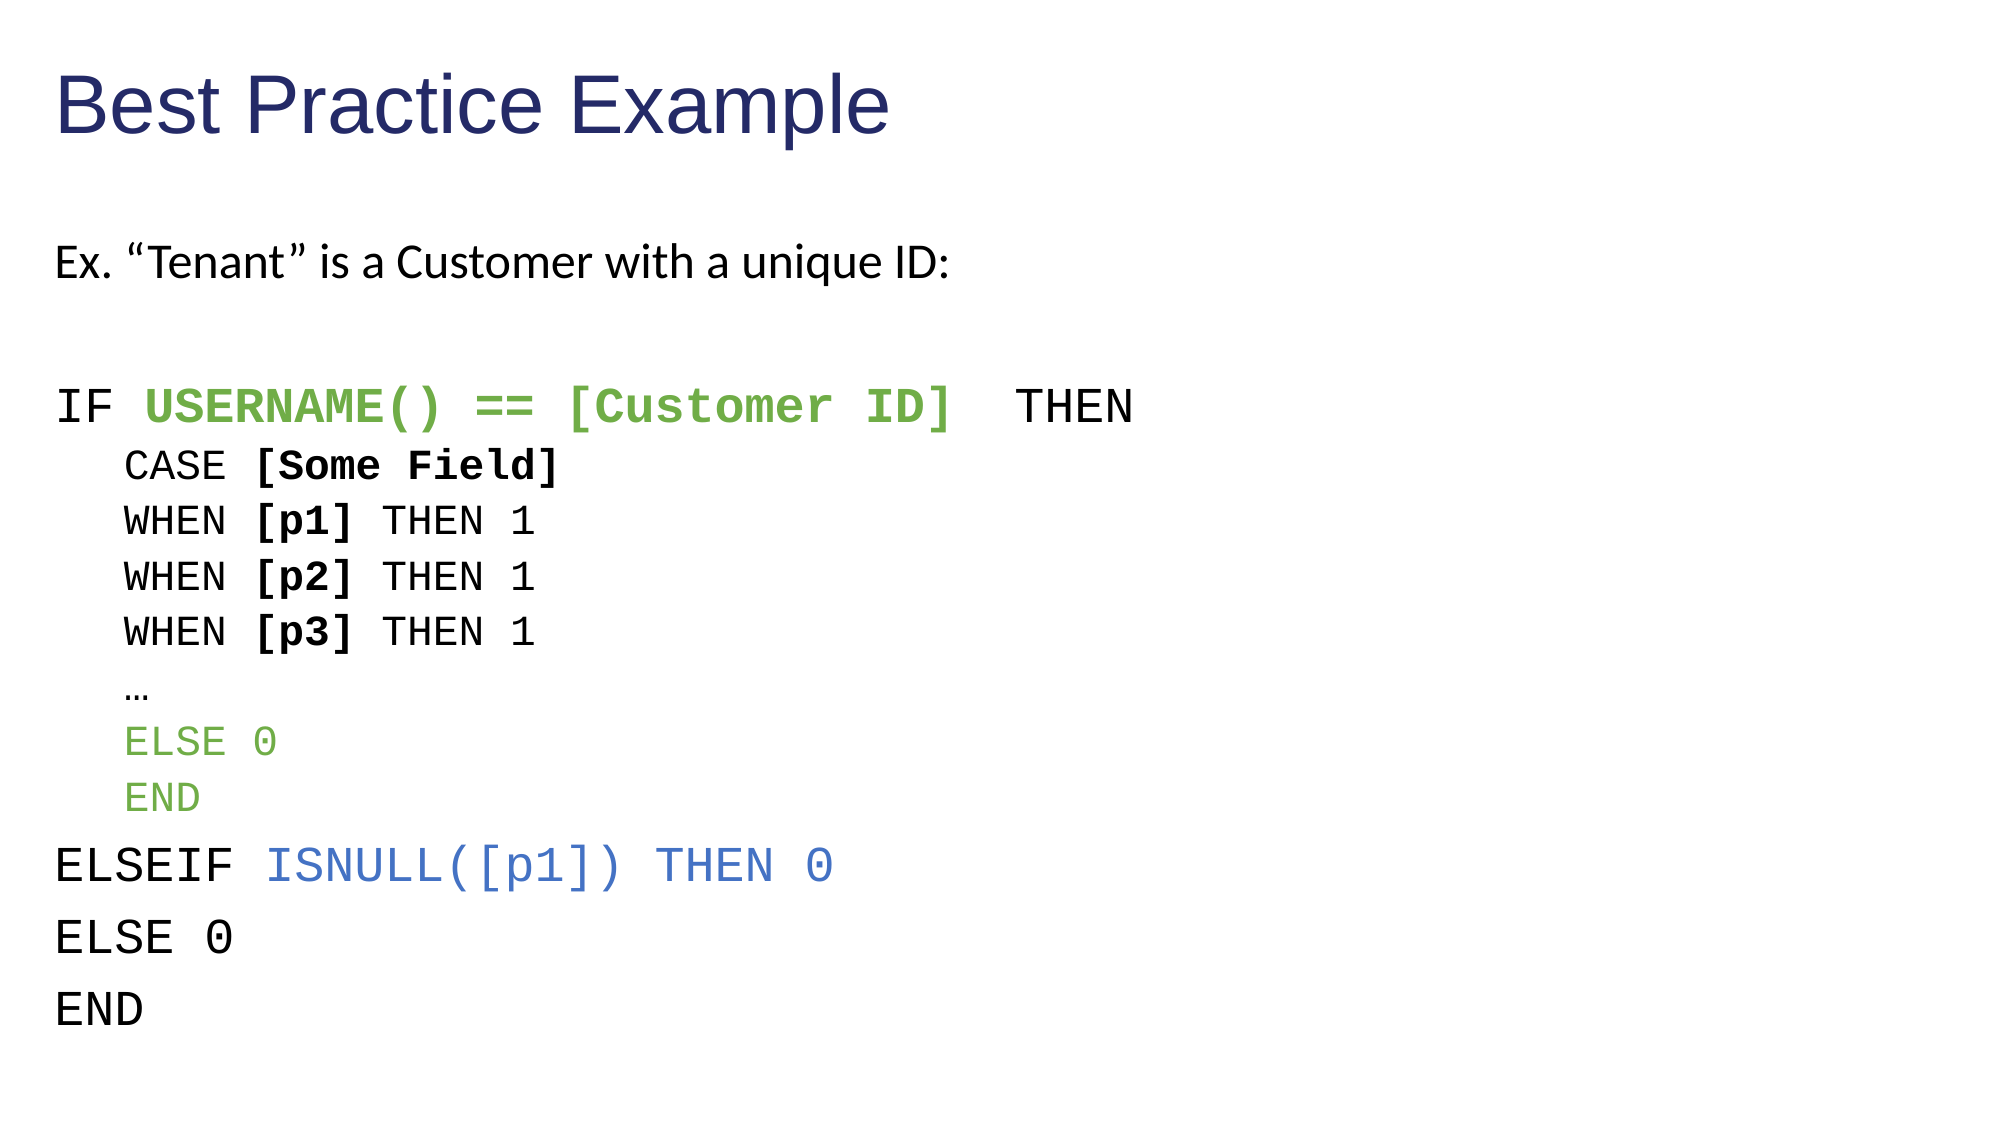

# Best Practice Example
Ex. “Tenant” is a Customer with a unique ID:

IF USERNAME() == [Customer ID]  THEN
CASE [Some Field]
WHEN [p1] THEN 1
WHEN [p2] THEN 1
WHEN [p3] THEN 1
…
ELSE 0
END
ELSEIF ISNULL([p1]) THEN 0
ELSE 0
END